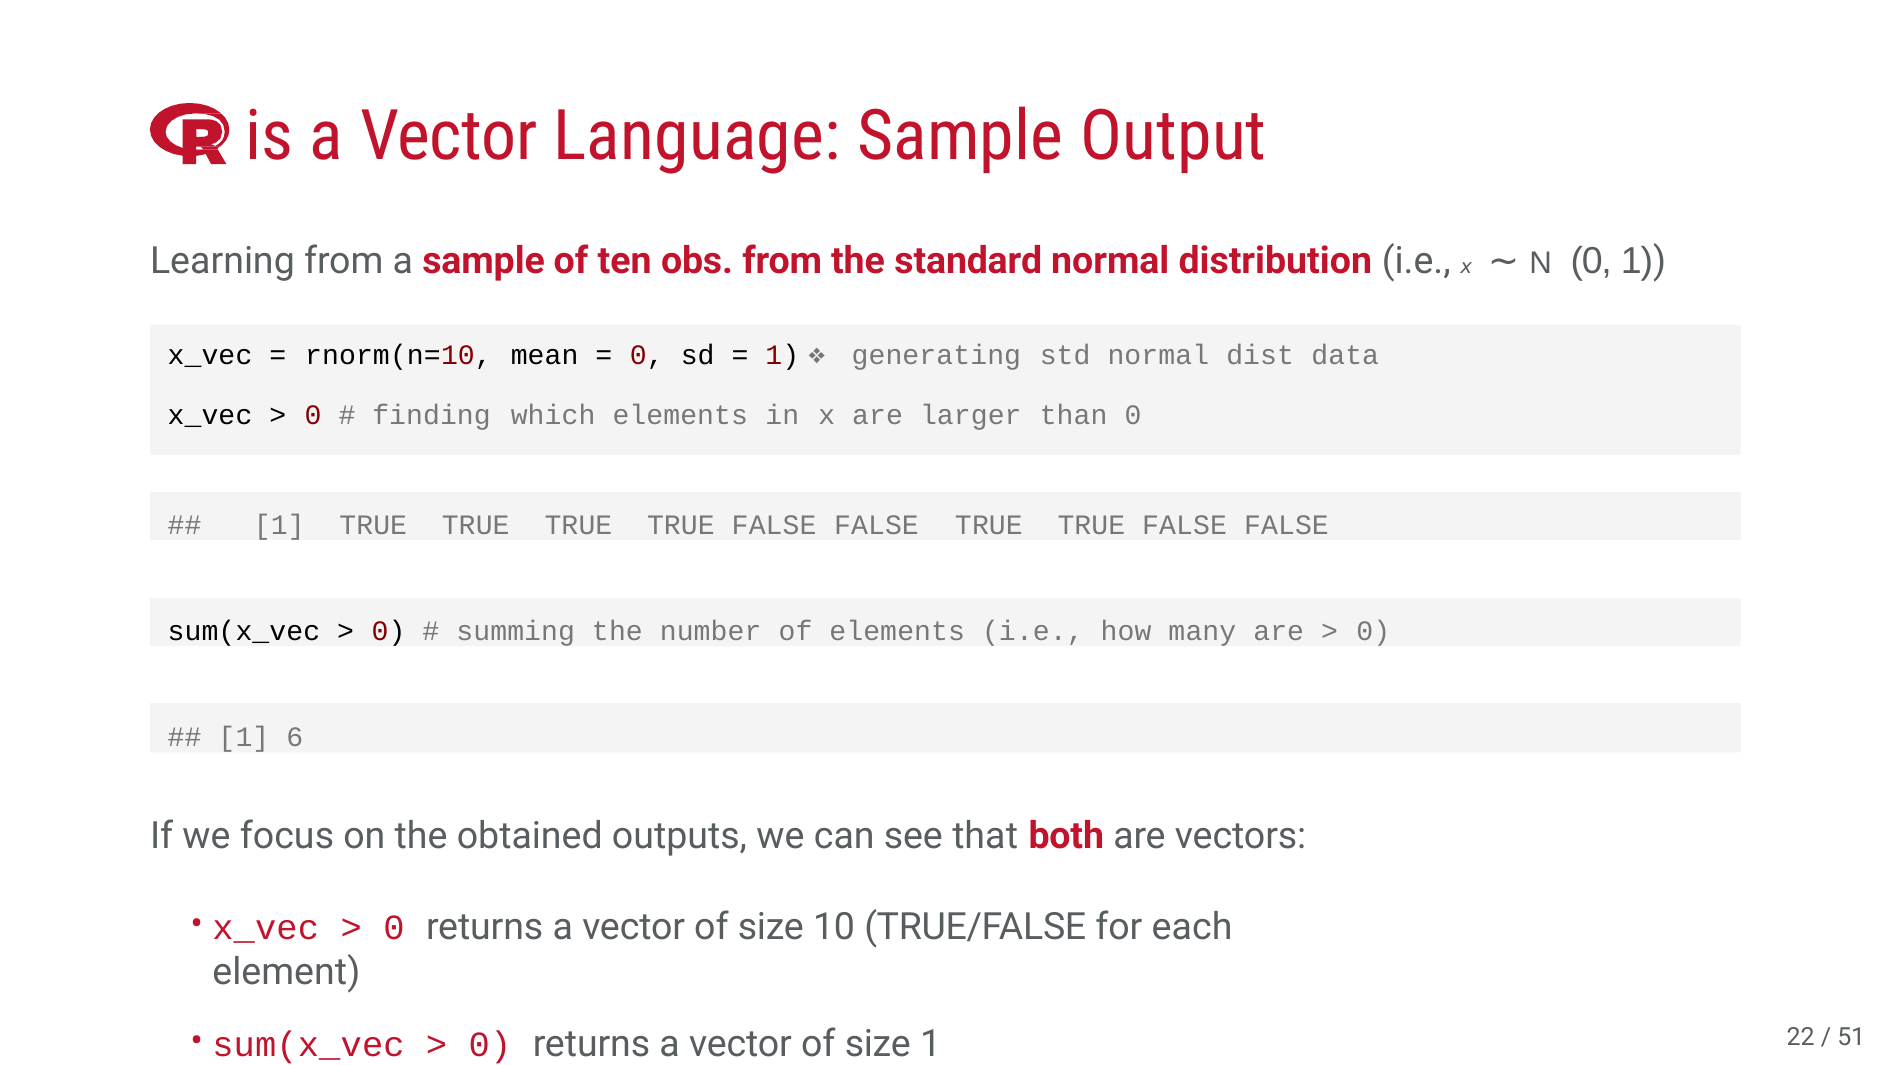

# is a Vector Language: Sample Output

Learning from a sample of ten obs. from the standard normal distribution (i.e., x ∼ N (0, 1))

| x\_vec = | rnorm(n=10, | mean = 0, sd = 1) | generating | std normal dist data |
| --- | --- | --- | --- | --- |
| x\_vec > | 0 # finding | which elements in | x are larger | than 0 |
##	[1]	TRUE	TRUE	TRUE	TRUE FALSE FALSE	TRUE	TRUE FALSE FALSE
sum(x_vec > 0) # summing the number of elements (i.e., how many are > 0)
## [1] 6
If we focus on the obtained outputs, we can see that both are vectors:

x_vec > 0 returns a vector of size 10 (TRUE/FALSE for each element)
sum(x_vec > 0) returns a vector of size 1
22 / 51